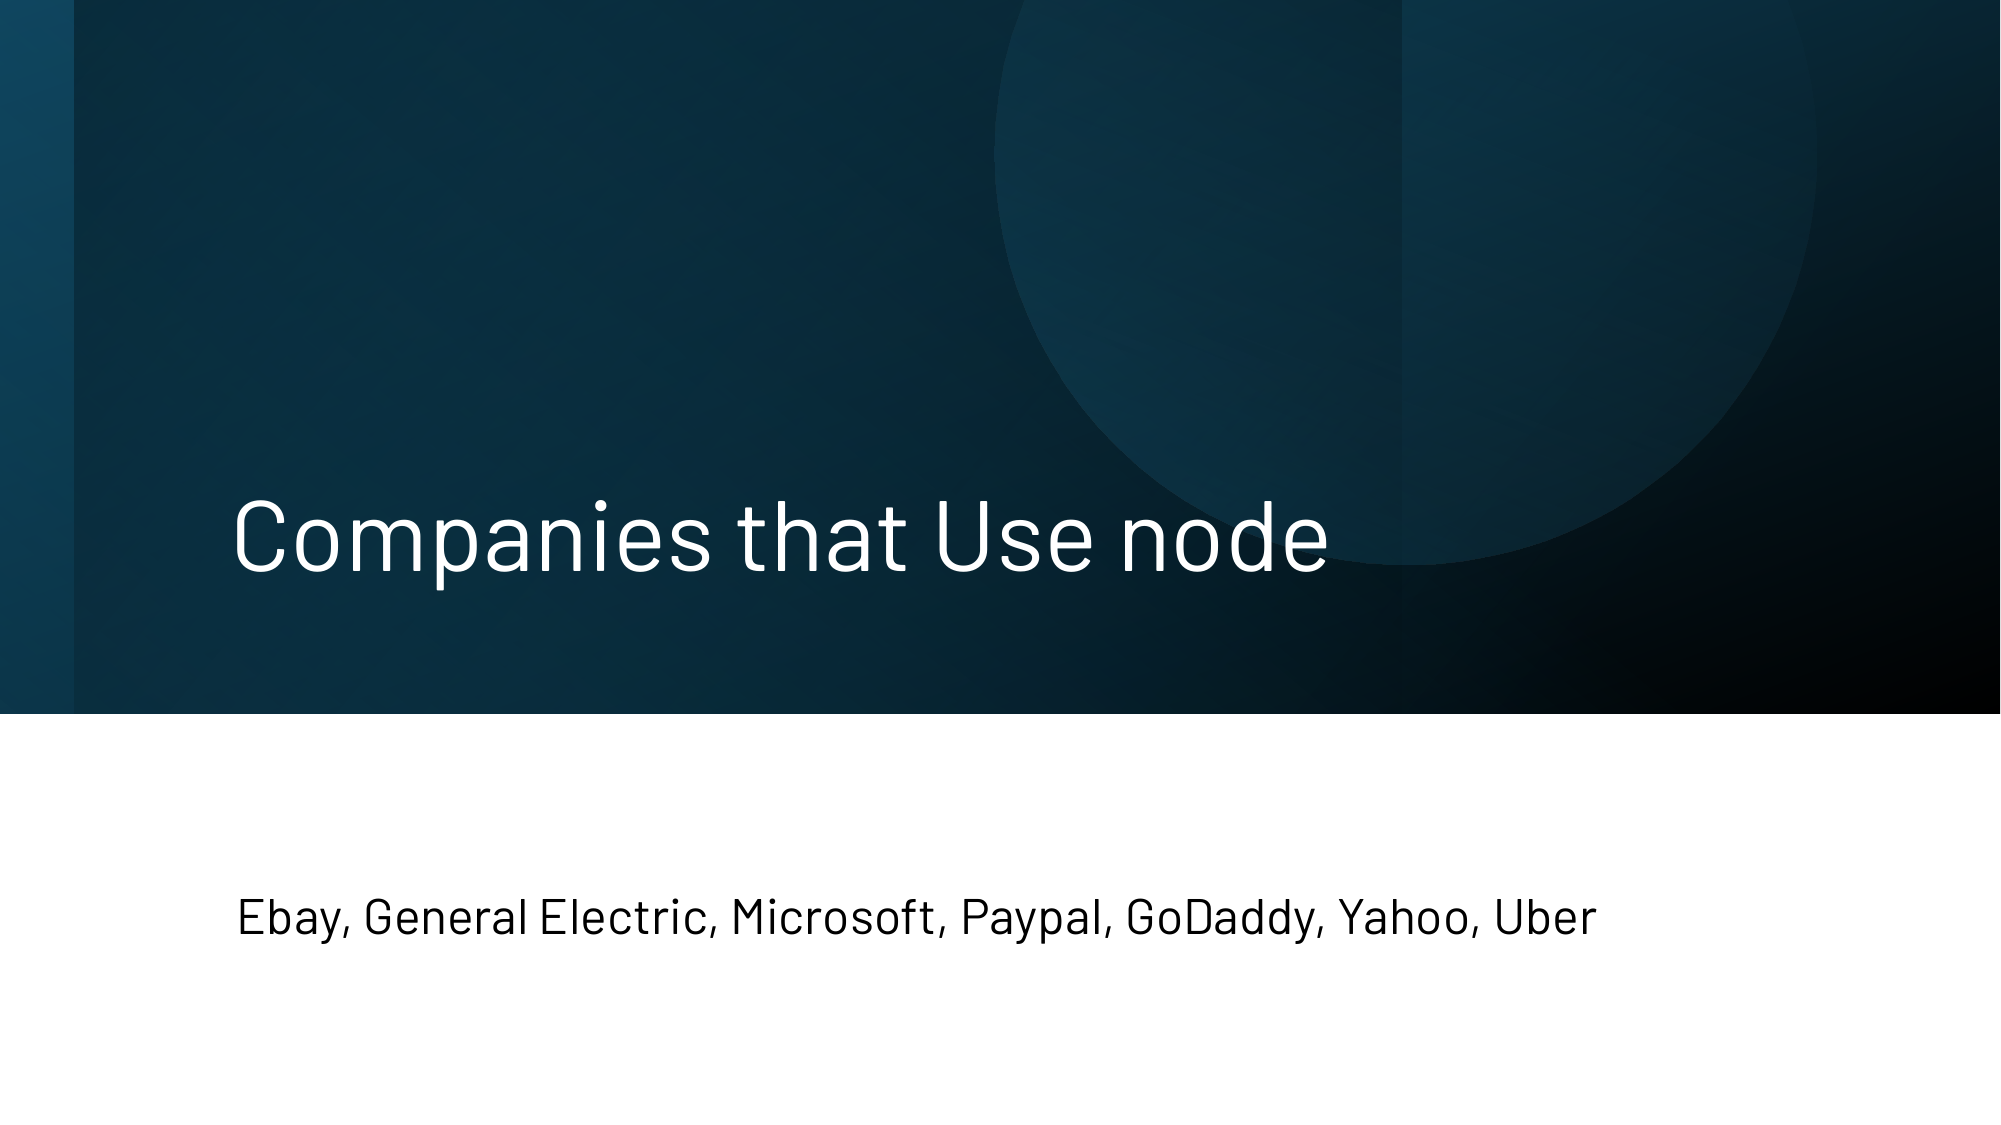

# Companies that Use node
Ebay, General Electric, Microsoft, Paypal, GoDaddy, Yahoo, Uber